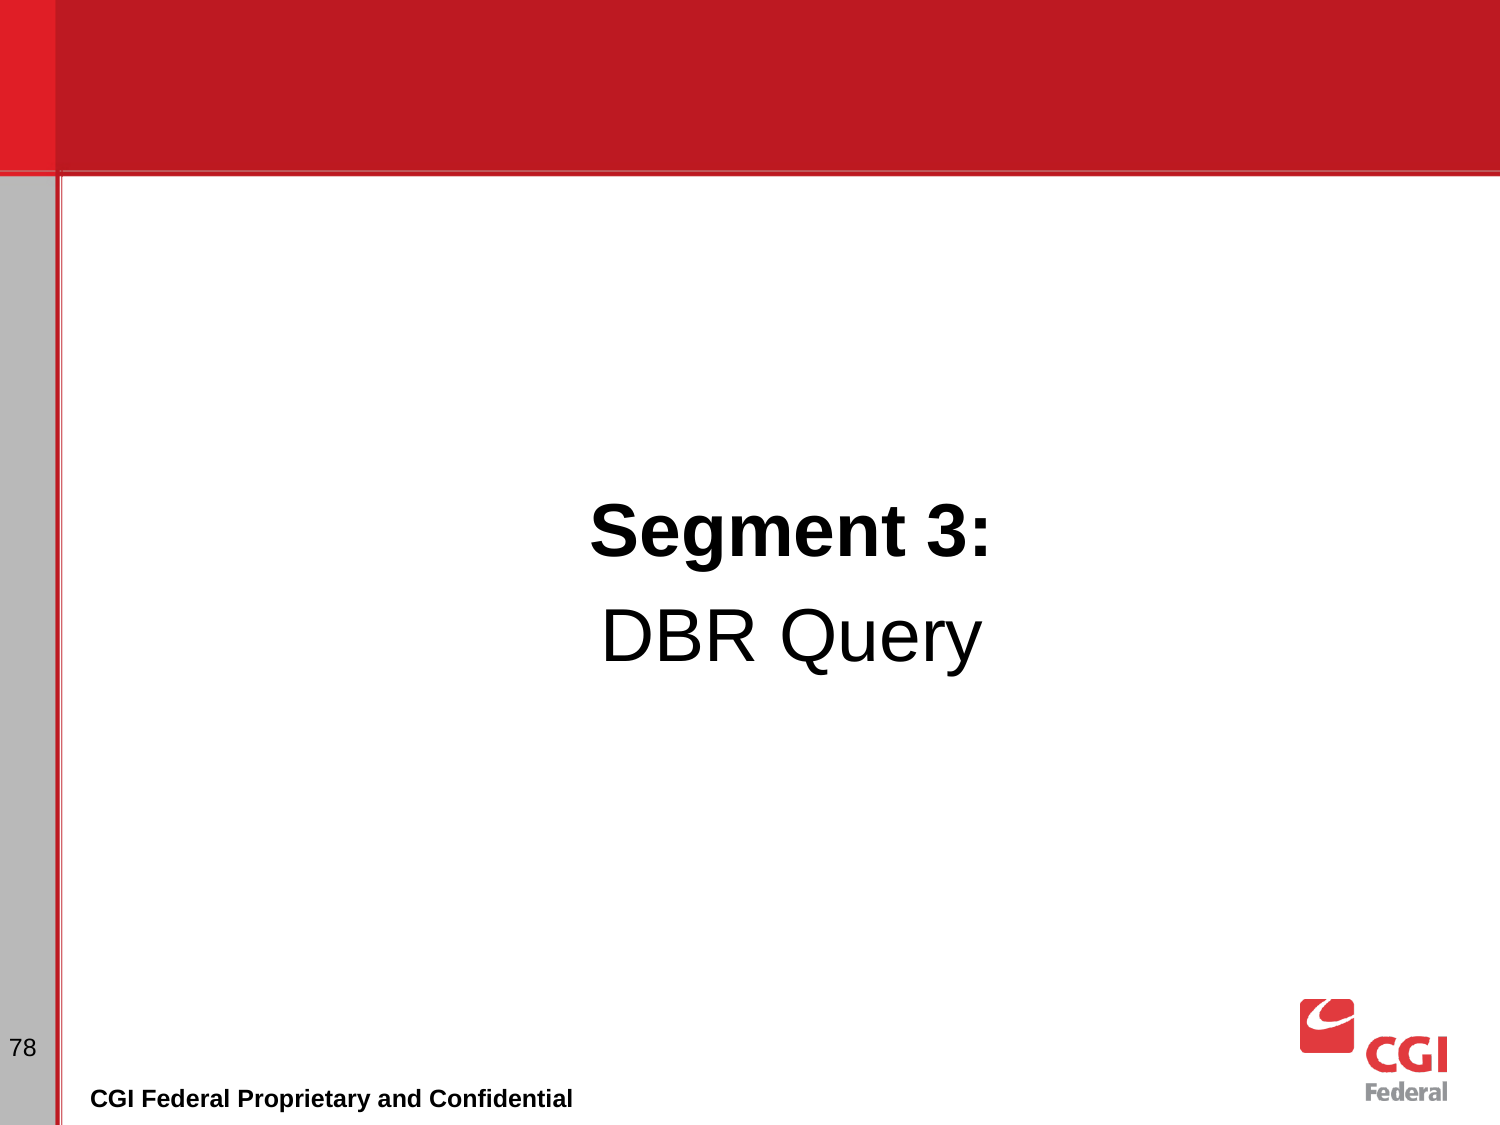

Segment 3:
DBR Query
78
CGI Federal Proprietary and Confidential